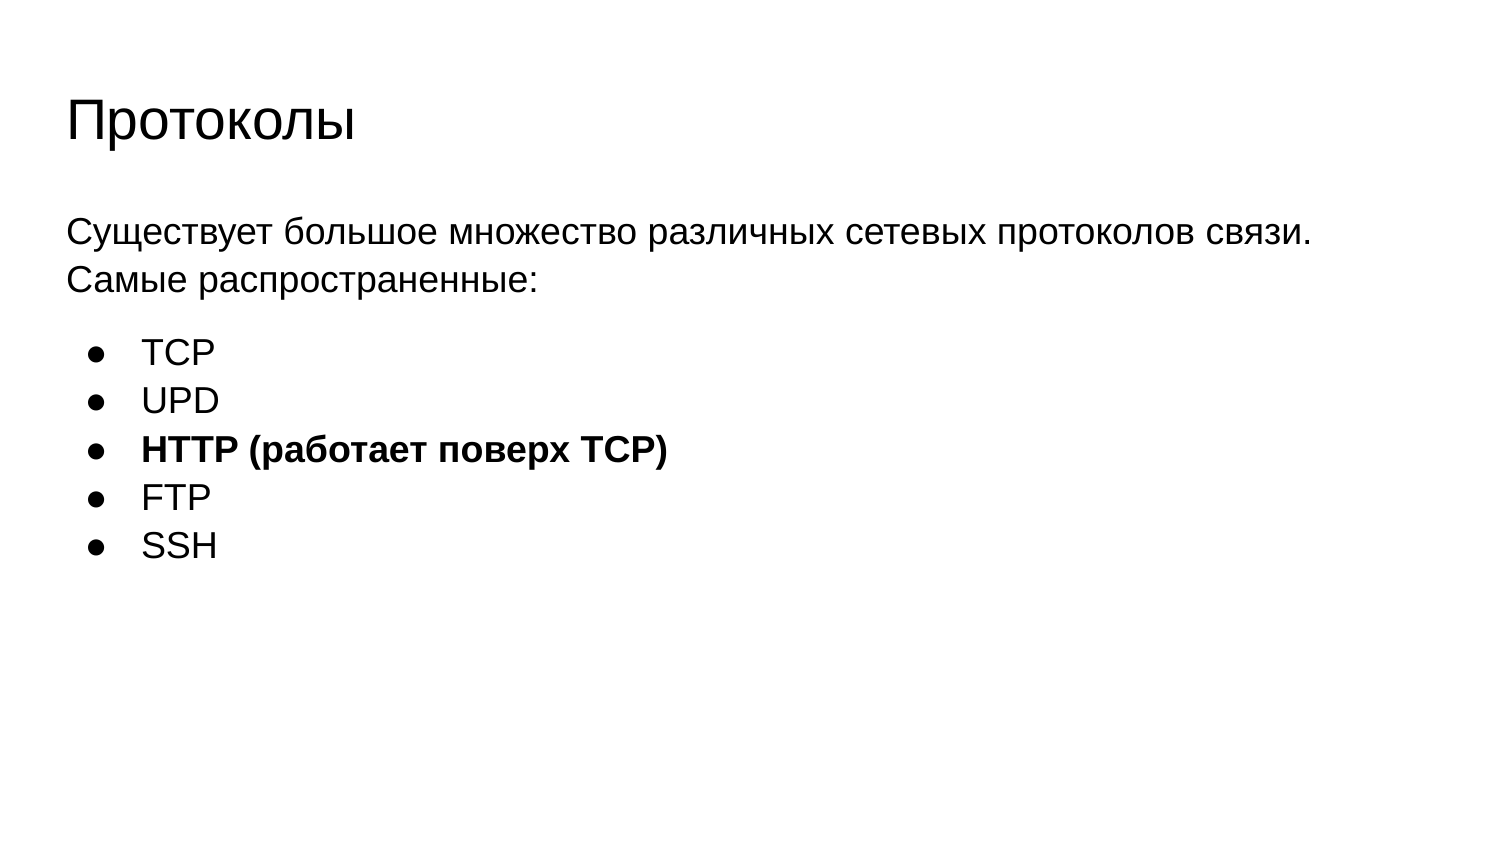

# Протоколы
Существует большое множество различных сетевых протоколов связи. Самые распространенные:
TCP
UPD
HTTP (работает поверх TCP)
FTP
SSH